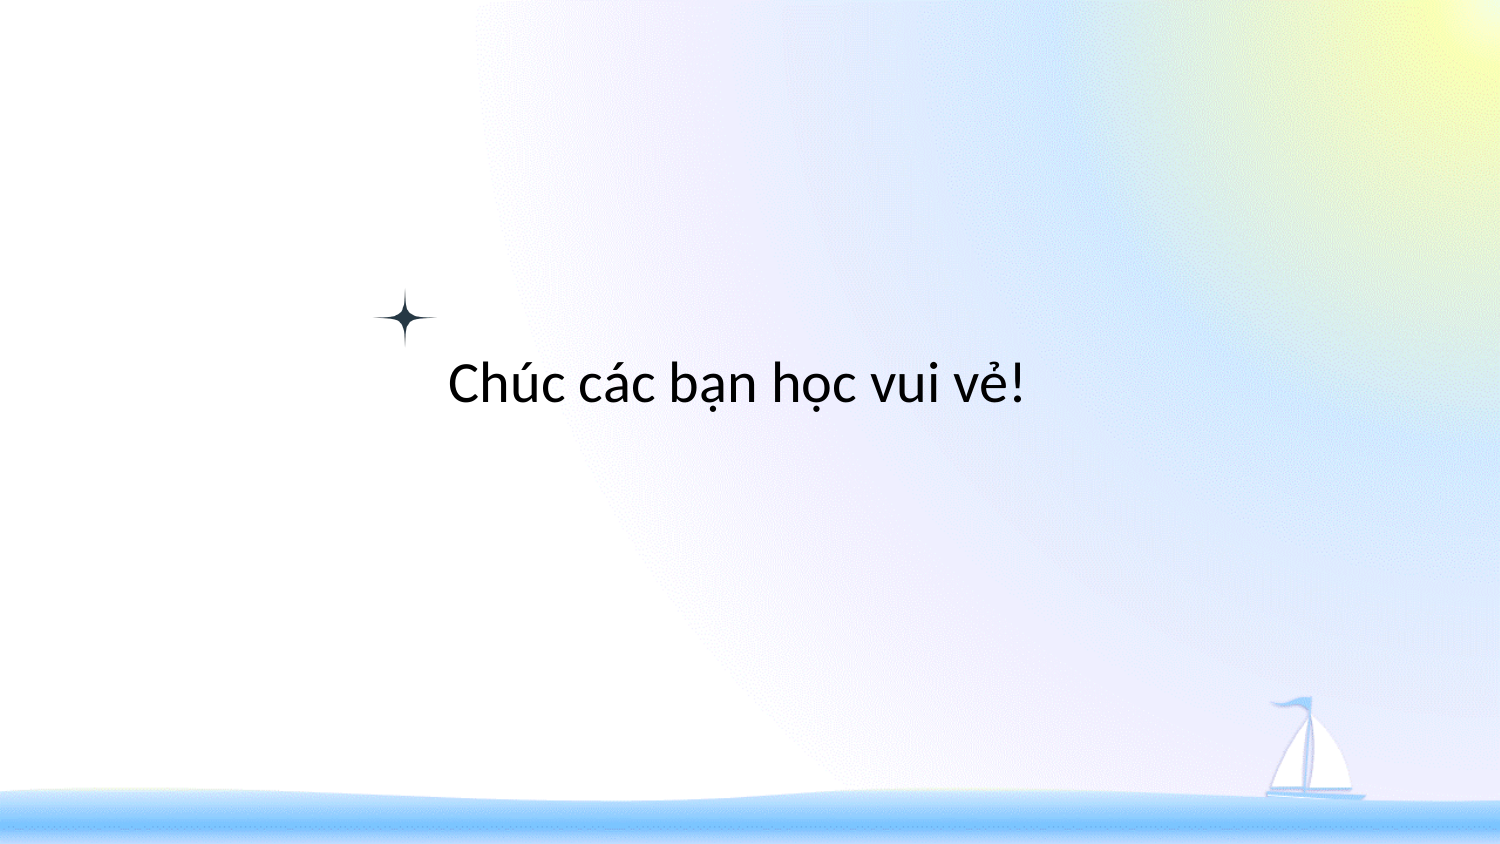

# Chúc các bạn học vui vẻ!